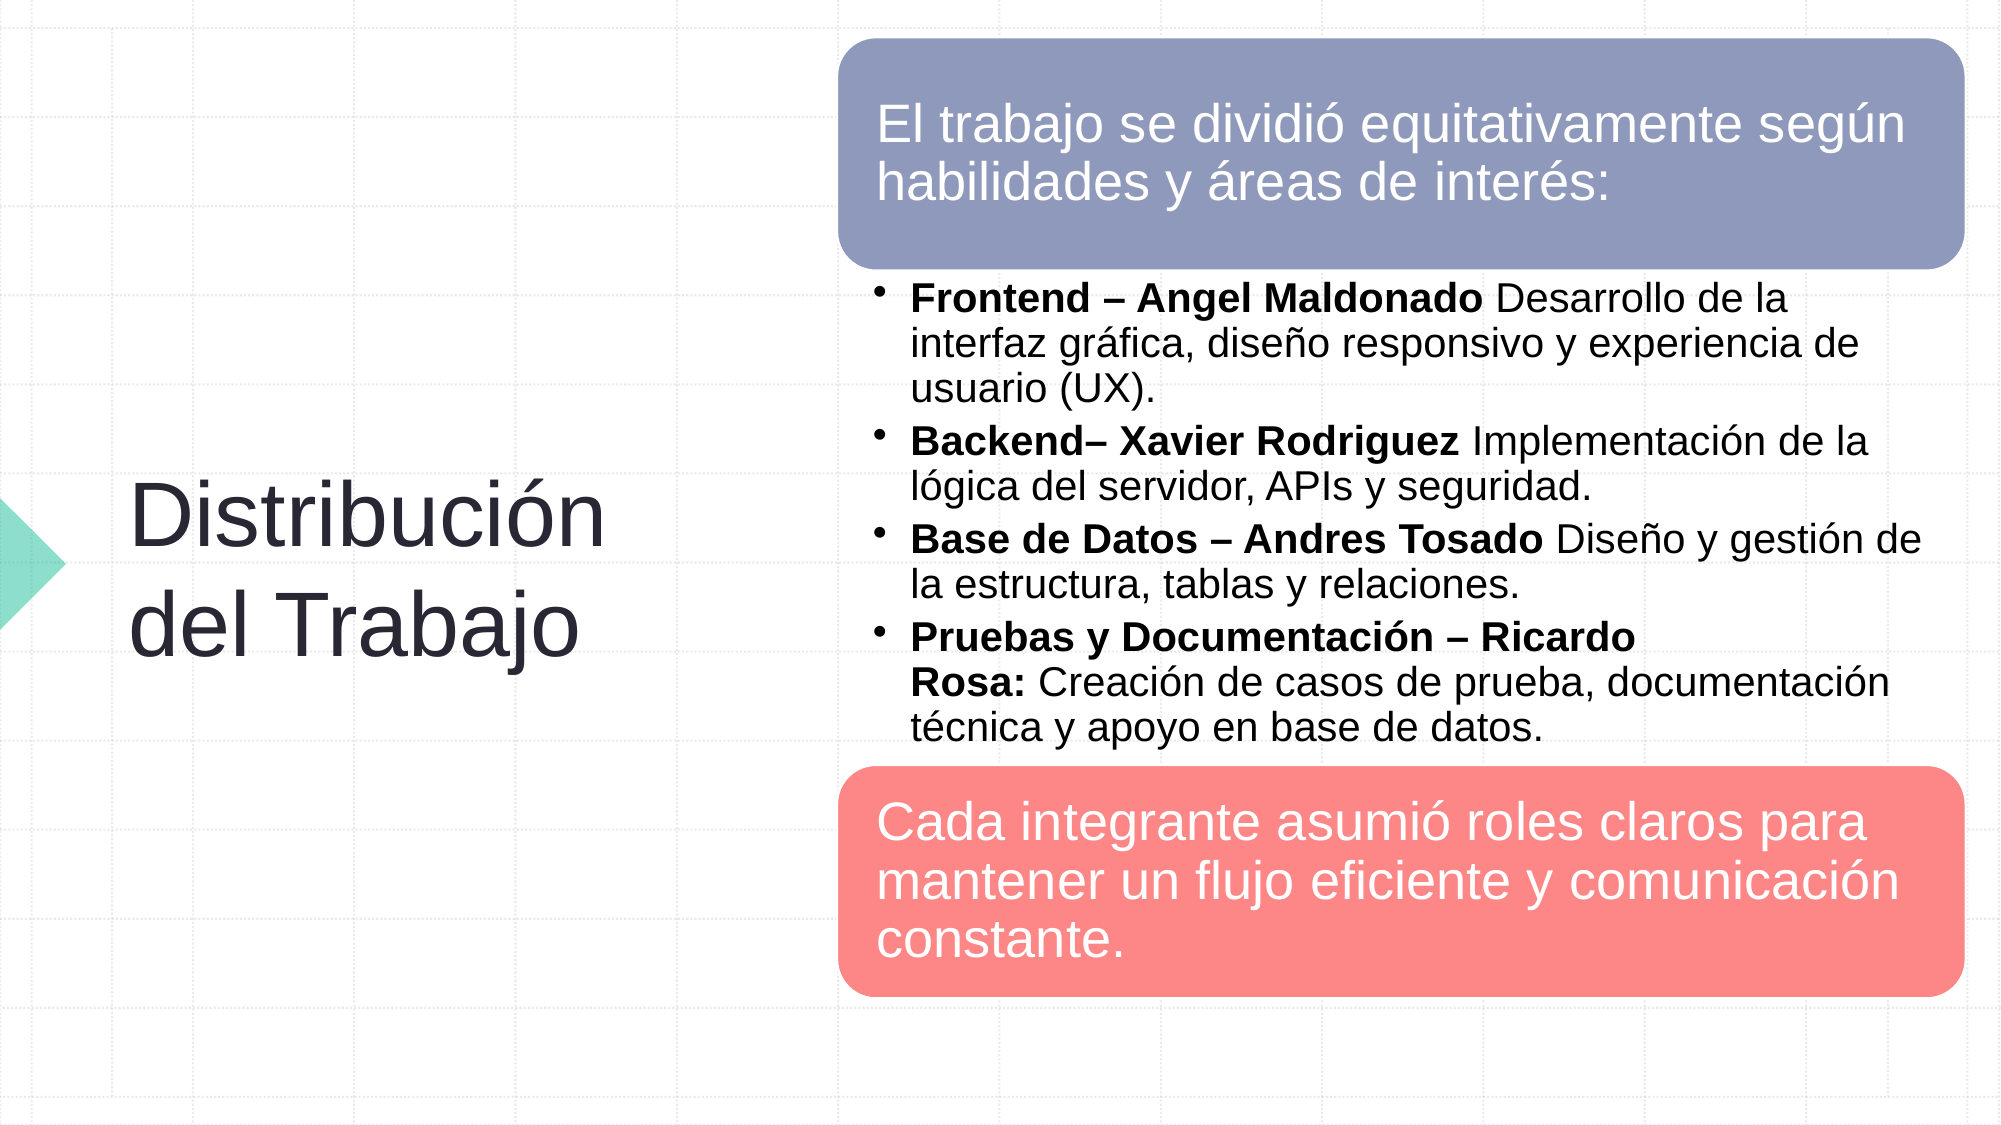

El trabajo se dividió equitativamente según habilidades y áreas de interés:
Frontend – Angel Maldonado Desarrollo de la interfaz gráfica, diseño responsivo y experiencia de usuario (UX).
Backend– Xavier Rodriguez Implementación de la lógica del servidor, APIs y seguridad.
Base de Datos – Andres Tosado Diseño y gestión de la estructura, tablas y relaciones.
Pruebas y Documentación – Ricardo Rosa: Creación de casos de prueba, documentación técnica y apoyo en base de datos.
Cada integrante asumió roles claros para mantener un flujo eficiente y comunicación constante.
# Distribución del Trabajo